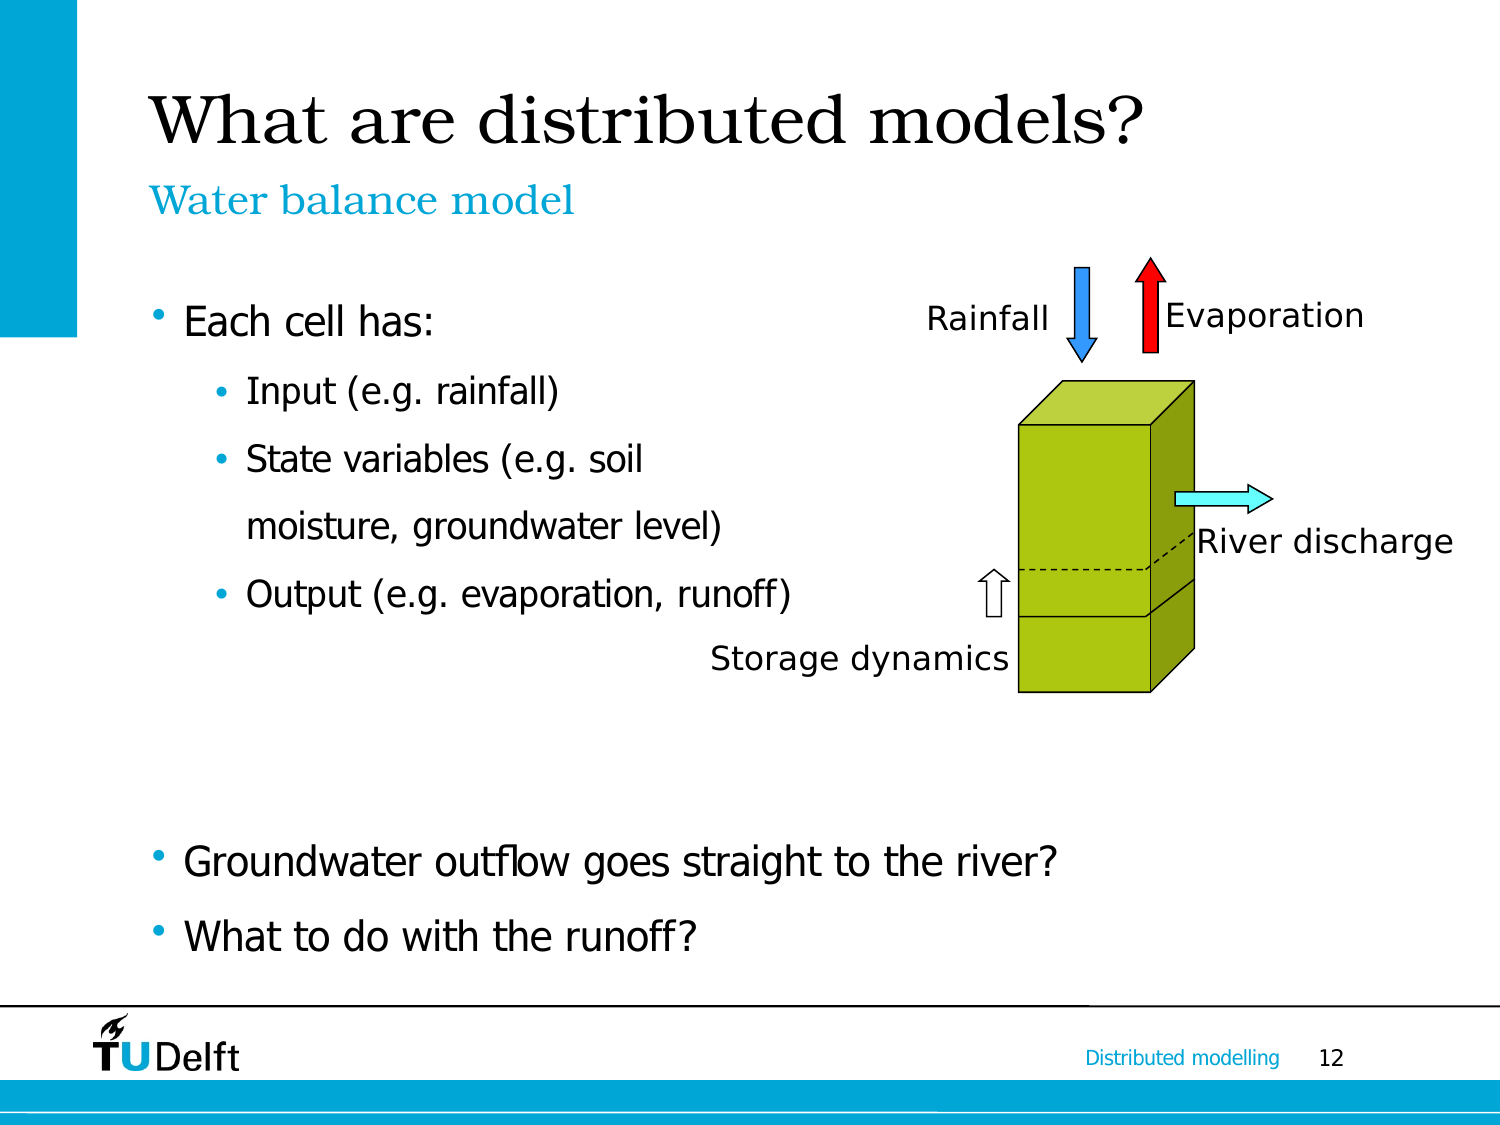

# What are distributed models?
Water balance model

Evaporation
Rainfall

River discharge

Storage dynamics
Each cell has:
Input (e.g. rainfall)
State variables (e.g. soil
	moisture, groundwater level)
Output (e.g. evaporation, runoff)

Groundwater outflow goes straight to the river?
What to do with the runoff?